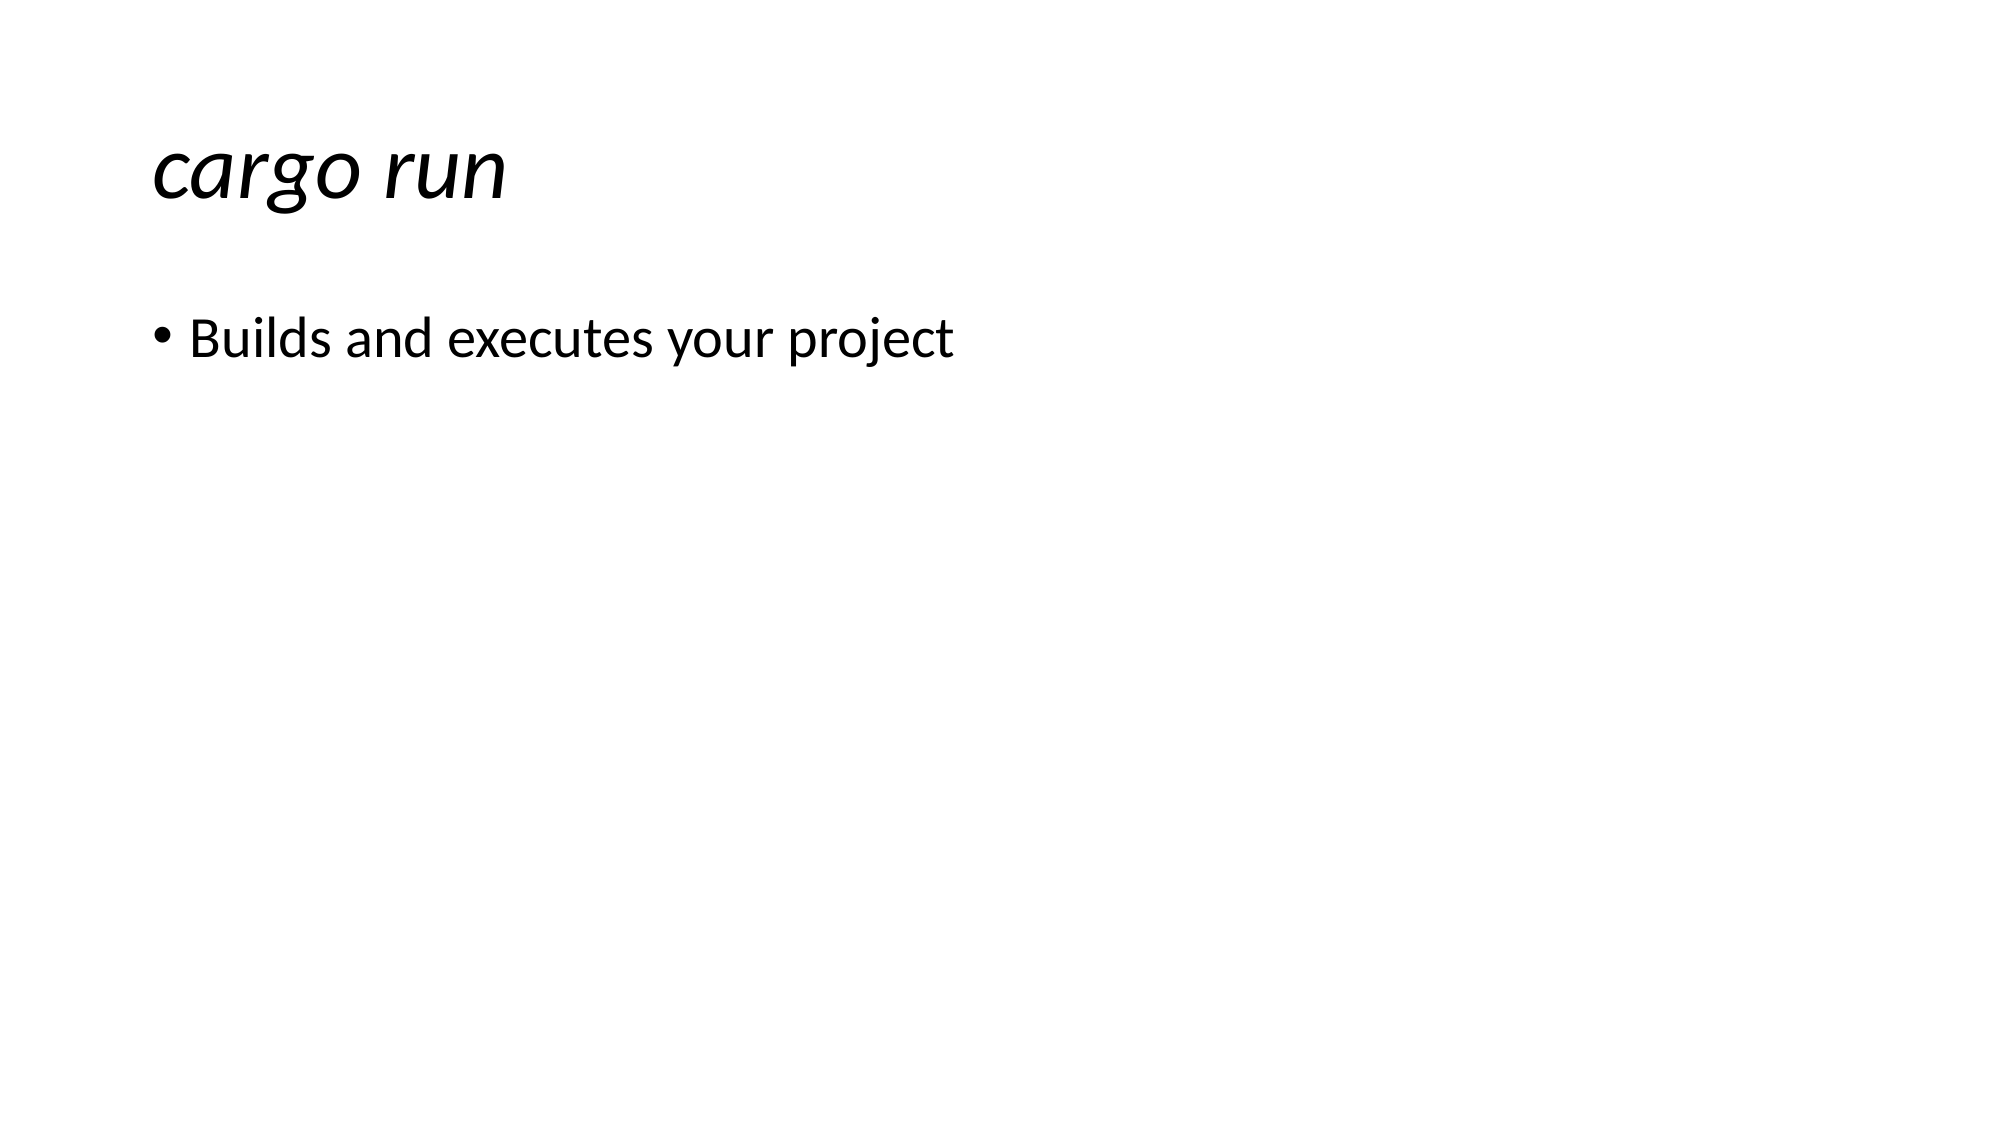

# cargo run
Builds and executes your project